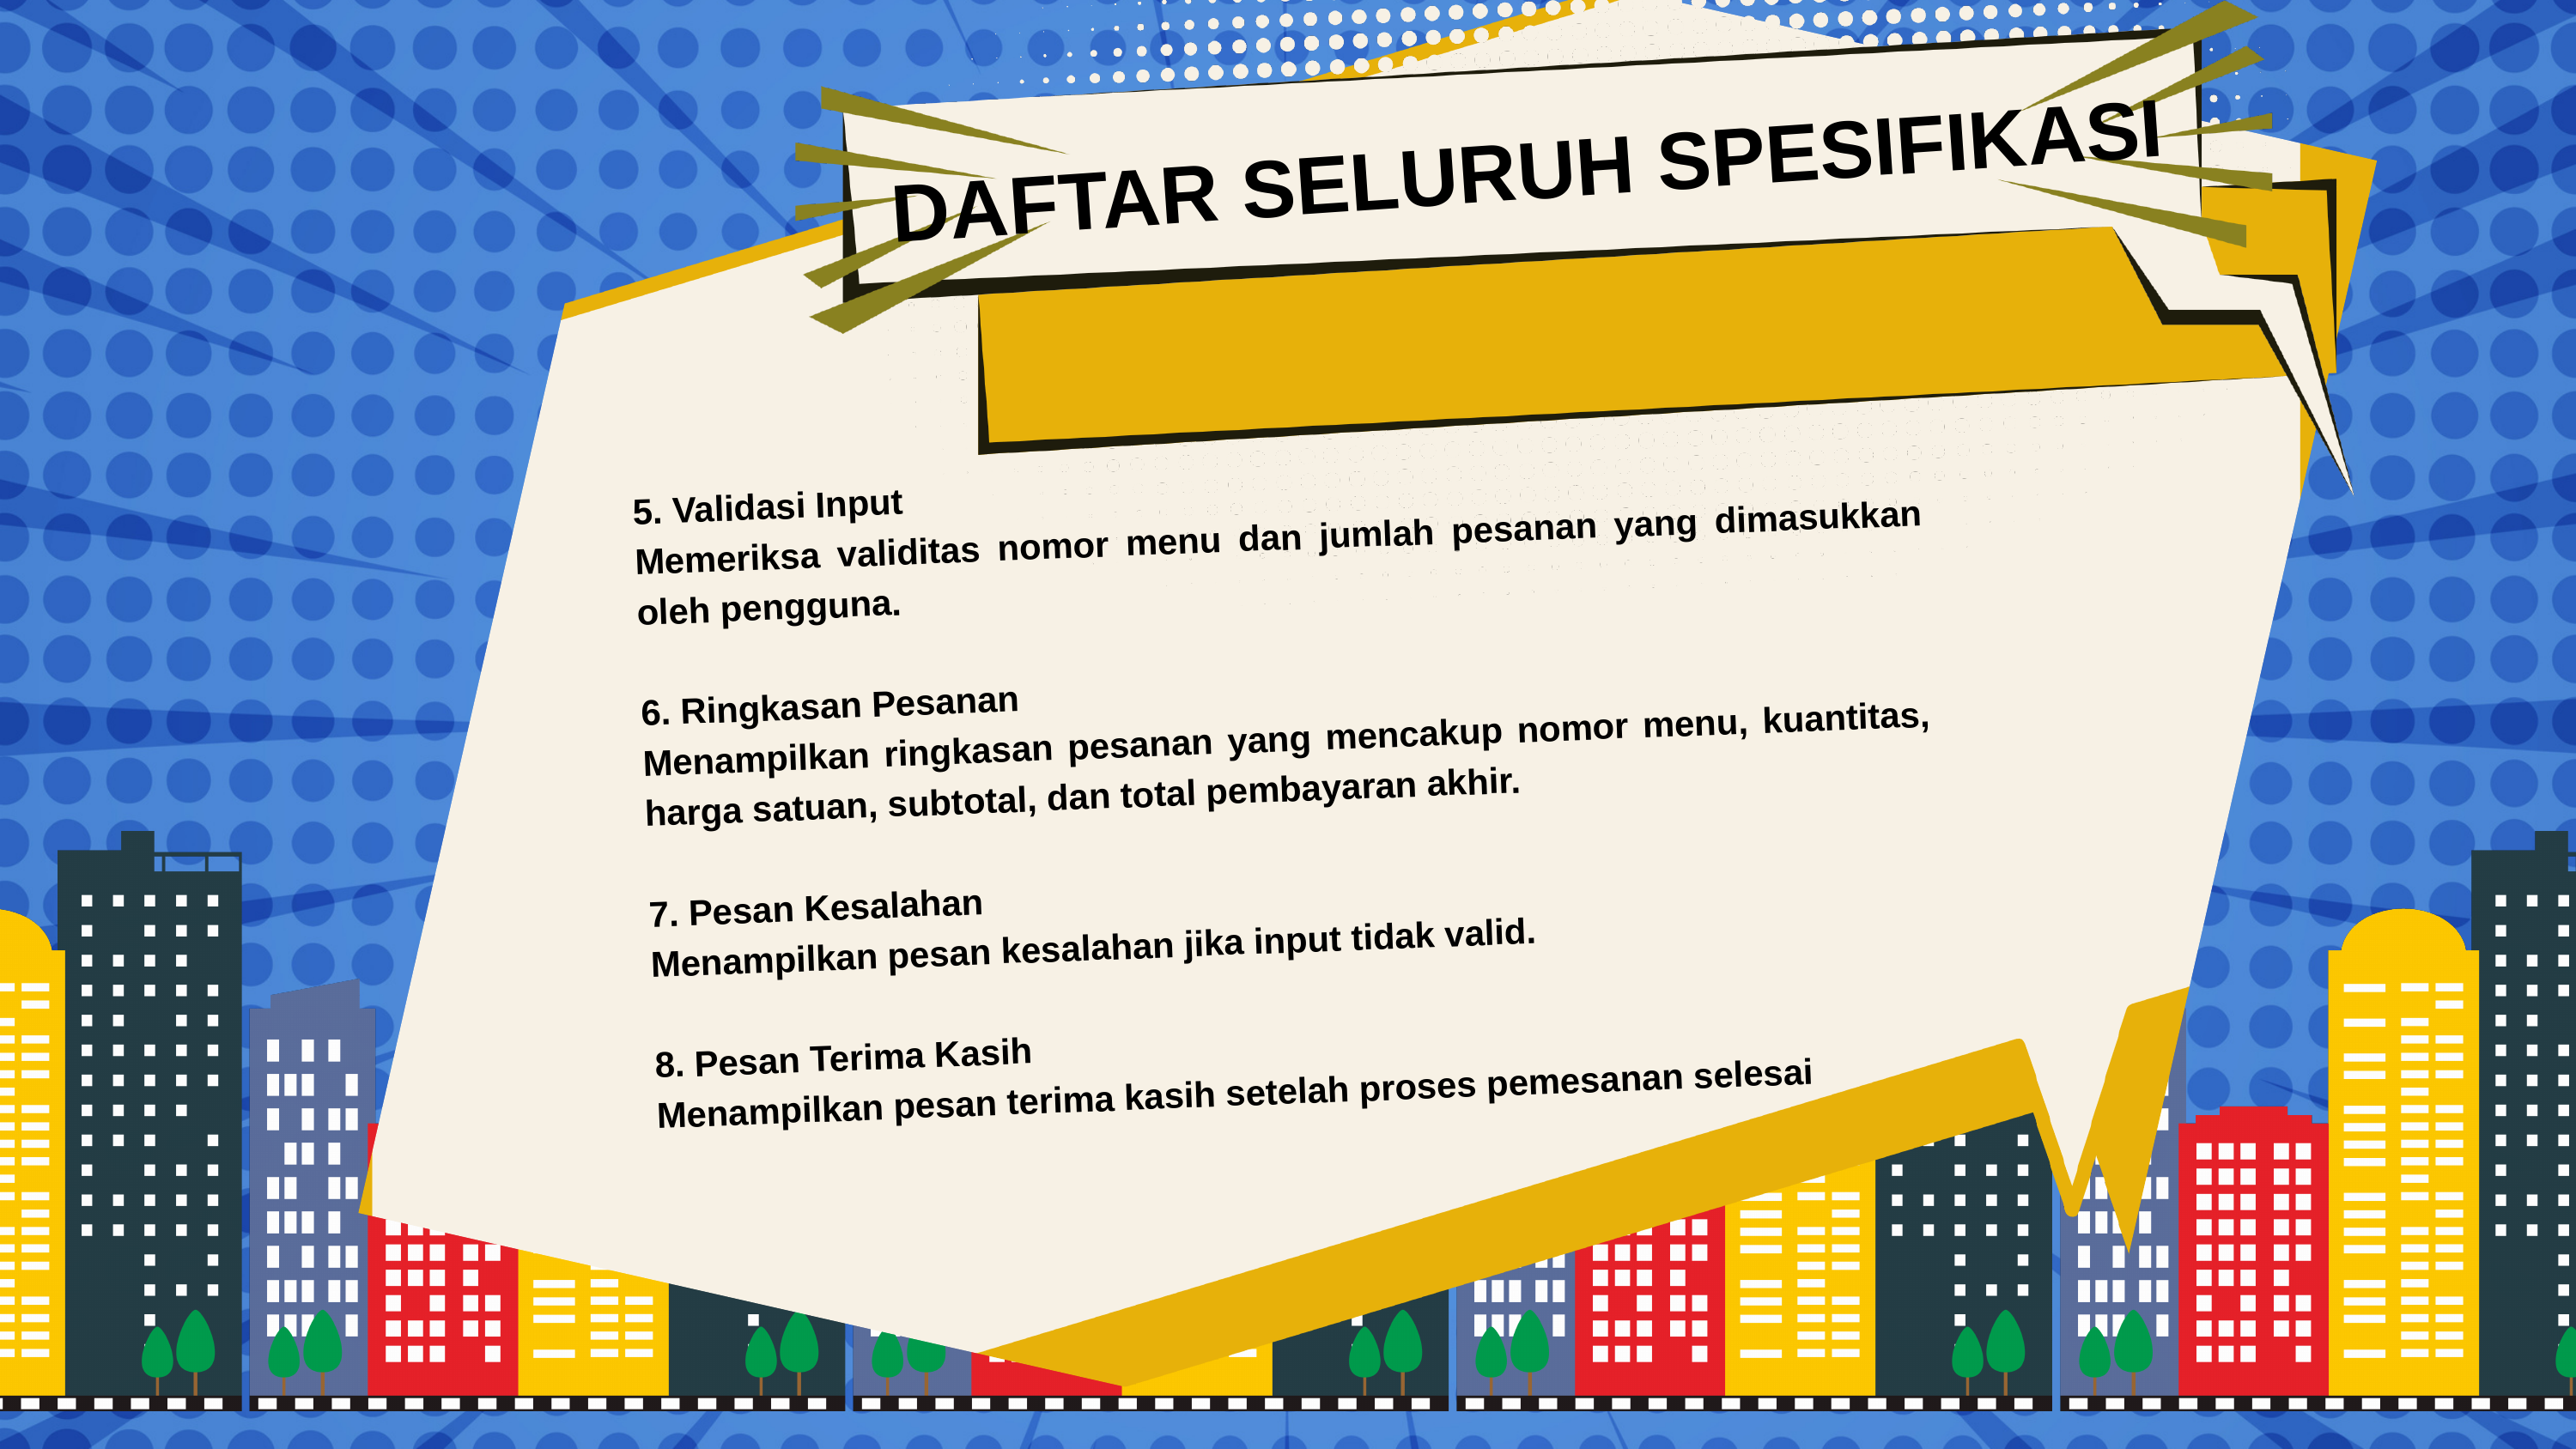

DAFTAR SELURUH SPESIFIKASI
5. Validasi Input
Memeriksa validitas nomor menu dan jumlah pesanan yang dimasukkan oleh pengguna.

6. Ringkasan Pesanan
Menampilkan ringkasan pesanan yang mencakup nomor menu, kuantitas, harga satuan, subtotal, dan total pembayaran akhir.

7. Pesan Kesalahan
Menampilkan pesan kesalahan jika input tidak valid.

8. Pesan Terima Kasih
Menampilkan pesan terima kasih setelah proses pemesanan selesai